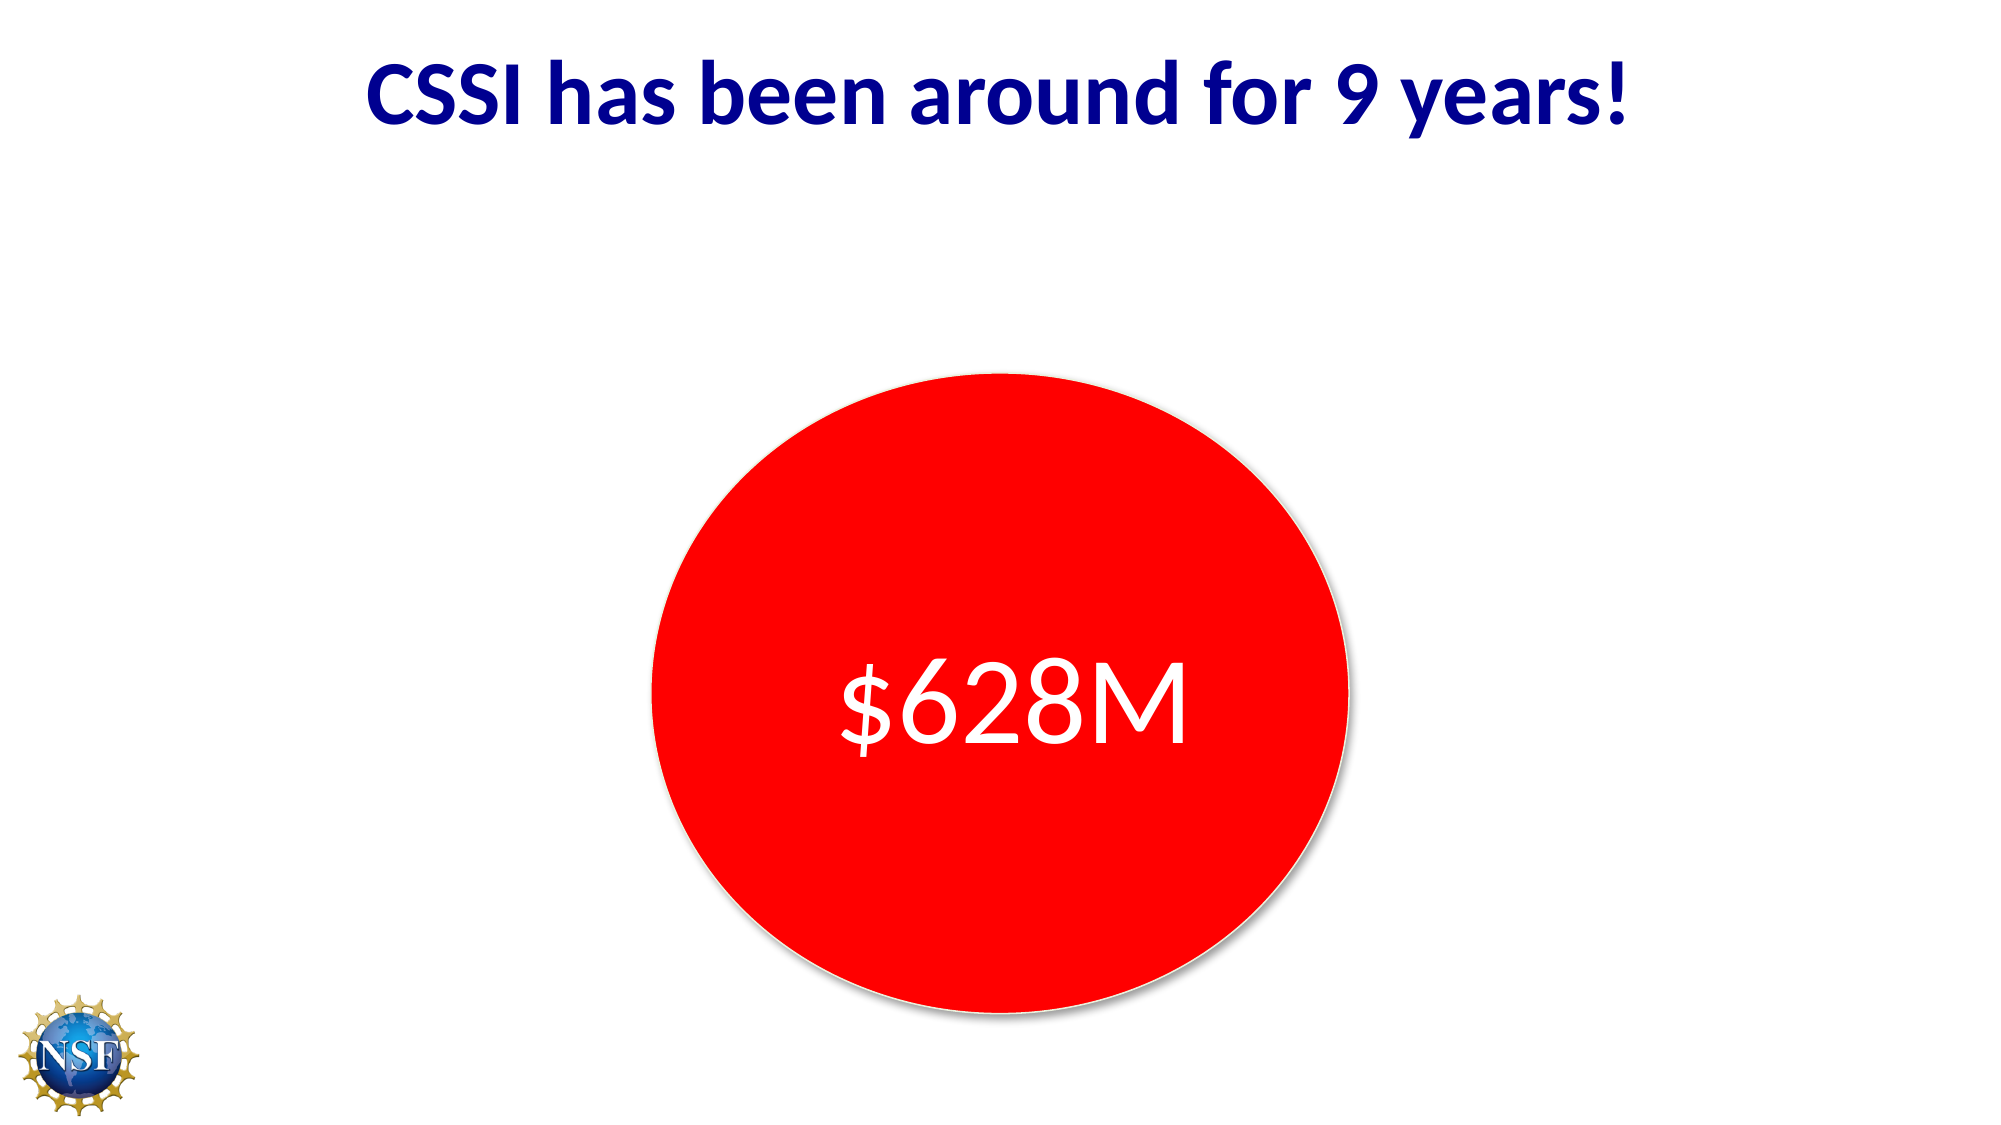

# CSSI has been around for 9 years!
 $628M